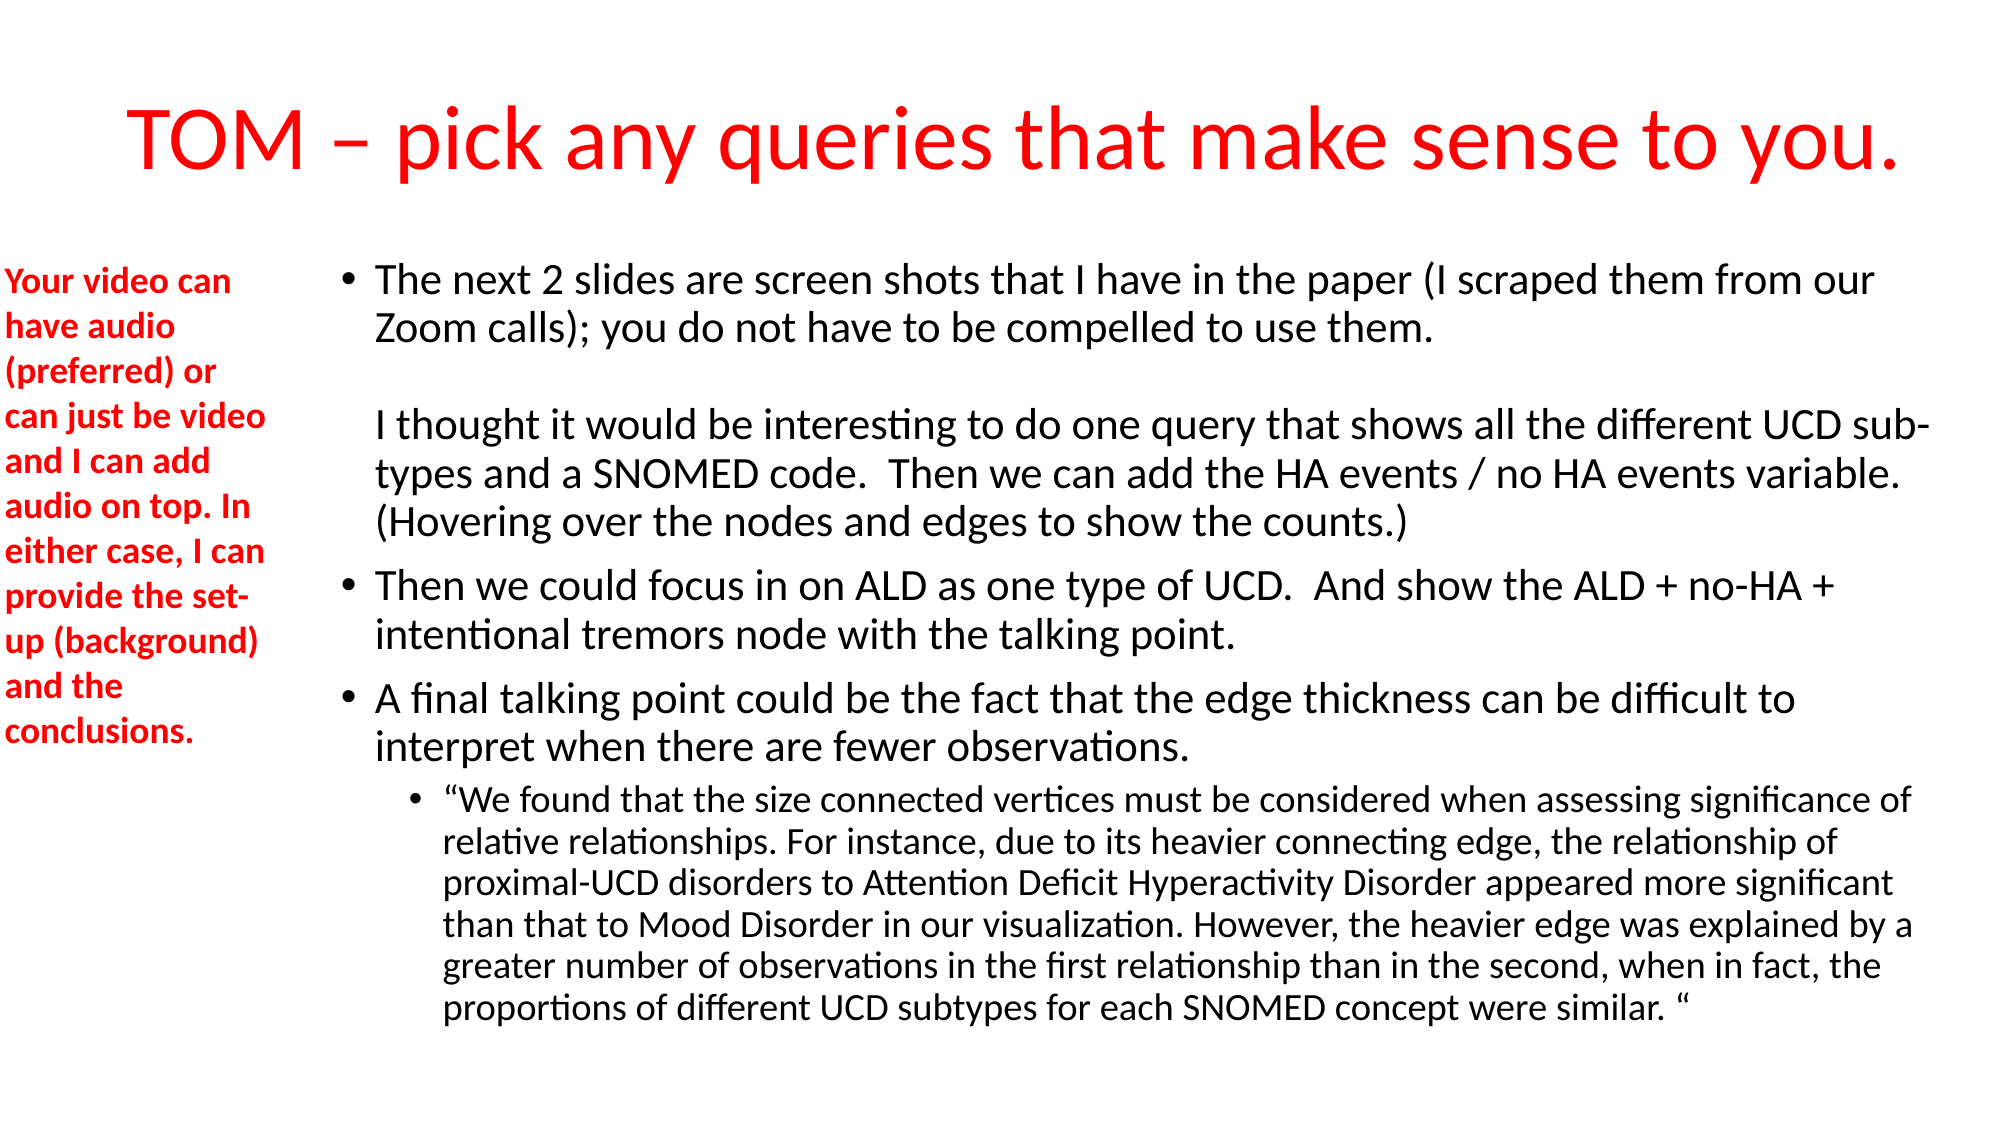

# TOM – pick any queries that make sense to you.
Your video can have audio (preferred) or can just be video and I can add audio on top. In either case, I can provide the set-up (background) and the conclusions.
The next 2 slides are screen shots that I have in the paper (I scraped them from our Zoom calls); you do not have to be compelled to use them.
I thought it would be interesting to do one query that shows all the different UCD sub-types and a SNOMED code.  Then we can add the HA events / no HA events variable.  (Hovering over the nodes and edges to show the counts.)
Then we could focus in on ALD as one type of UCD.  And show the ALD + no-HA + intentional tremors node with the talking point.
A final talking point could be the fact that the edge thickness can be difficult to interpret when there are fewer observations.
“We found that the size connected vertices must be considered when assessing significance of relative relationships. For instance, due to its heavier connecting edge, the relationship of proximal-UCD disorders to Attention Deficit Hyperactivity Disorder appeared more significant than that to Mood Disorder in our visualization. However, the heavier edge was explained by a greater number of observations in the first relationship than in the second, when in fact, the proportions of different UCD subtypes for each SNOMED concept were similar. “